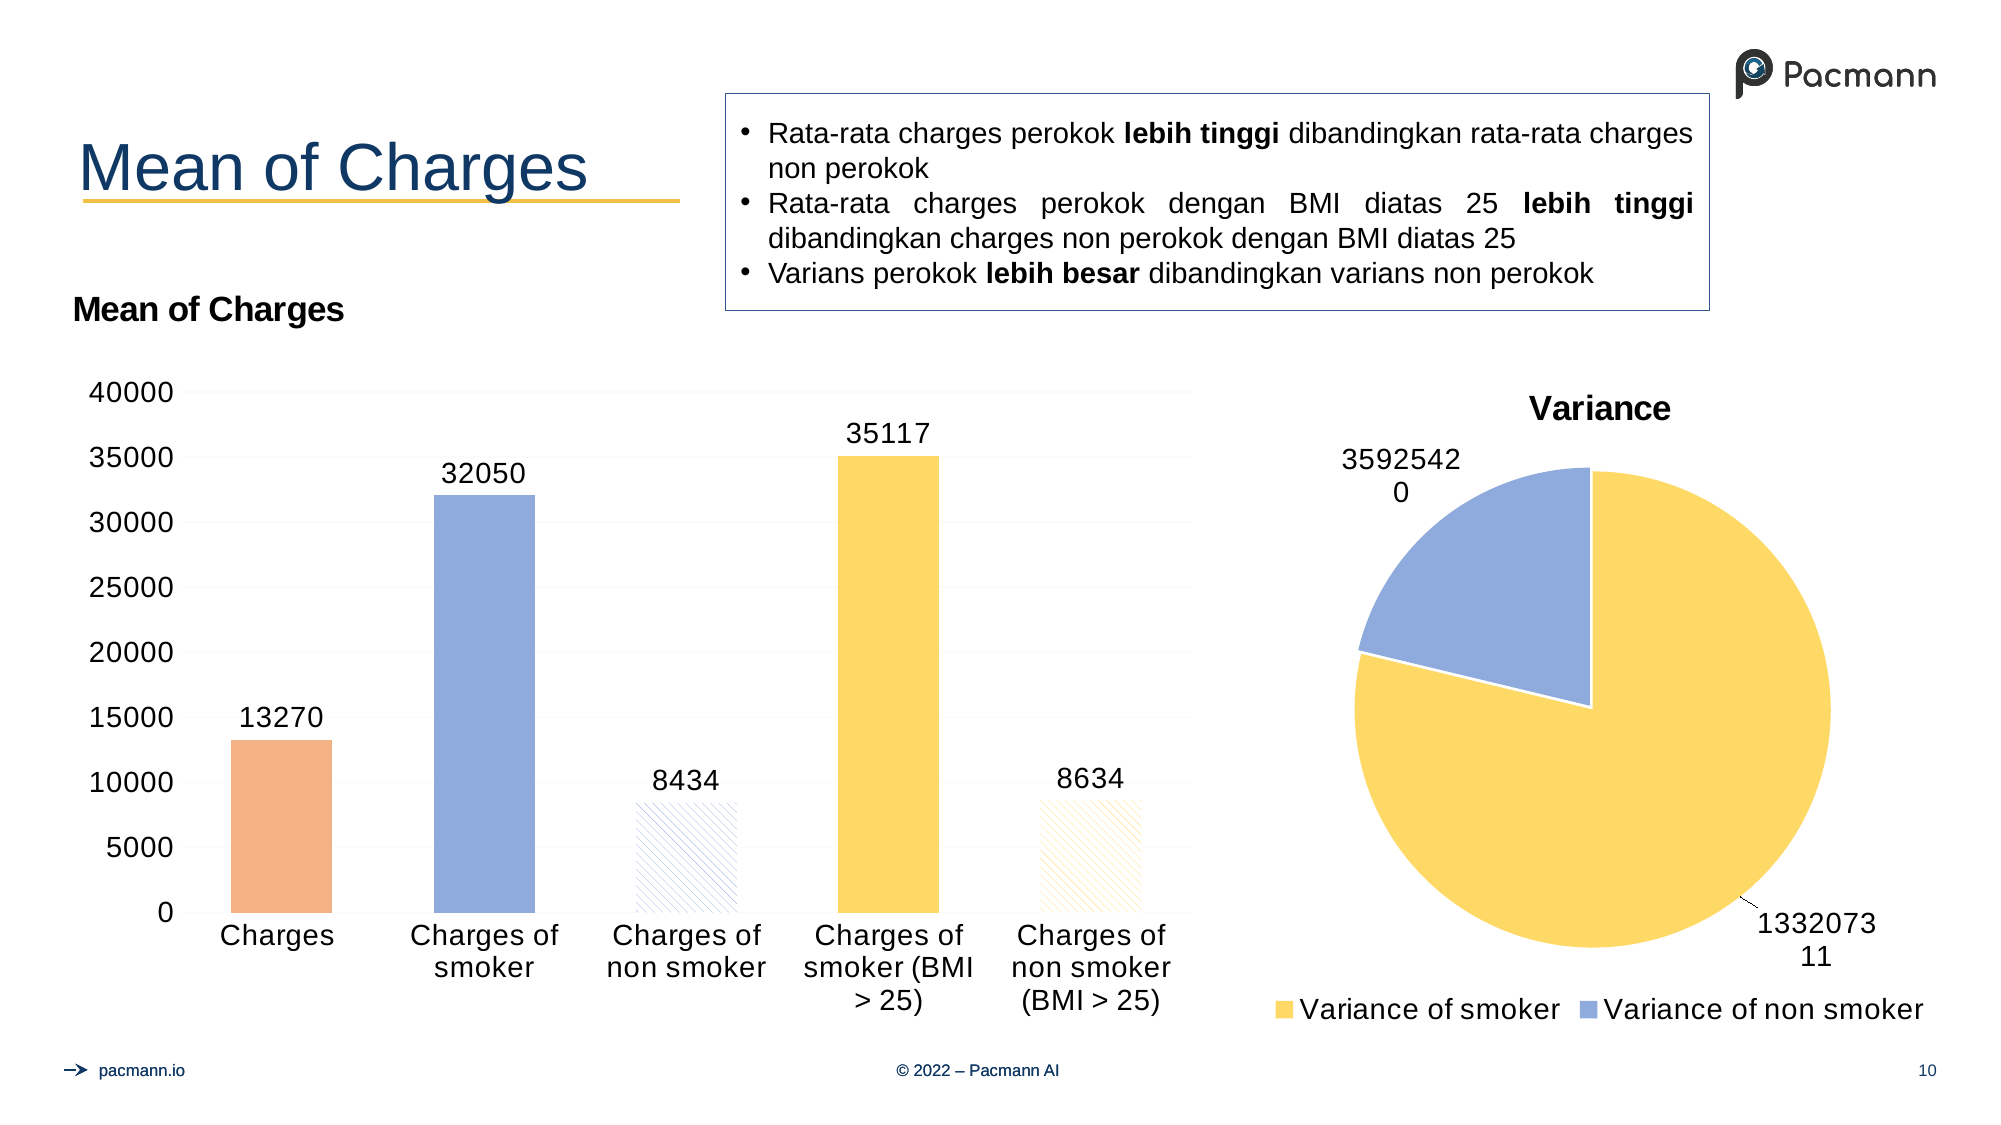

# Mean of Charges
Rata-rata charges perokok lebih tinggi dibandingkan rata-rata charges non perokok
Rata-rata charges perokok dengan BMI diatas 25 lebih tinggi dibandingkan charges non perokok dengan BMI diatas 25
Varians perokok lebih besar dibandingkan varians non perokok

### Chart: Mean of Charges

| Category |  |
|---|---|
| Charges  | 13270.0 |
| Charges of smoker | 32050.0 |
| Charges of non smoker | 8434.0 |
| Charges of smoker (BMI > 25) | 35117.0 |
| Charges of non smoker (BMI > 25) | 8634.0 |

### Chart: Variance

| Category |  |
|---|---|
| Variance of smoker | 133207311.0 |
| Variance of non smoker | 35925420.0 |